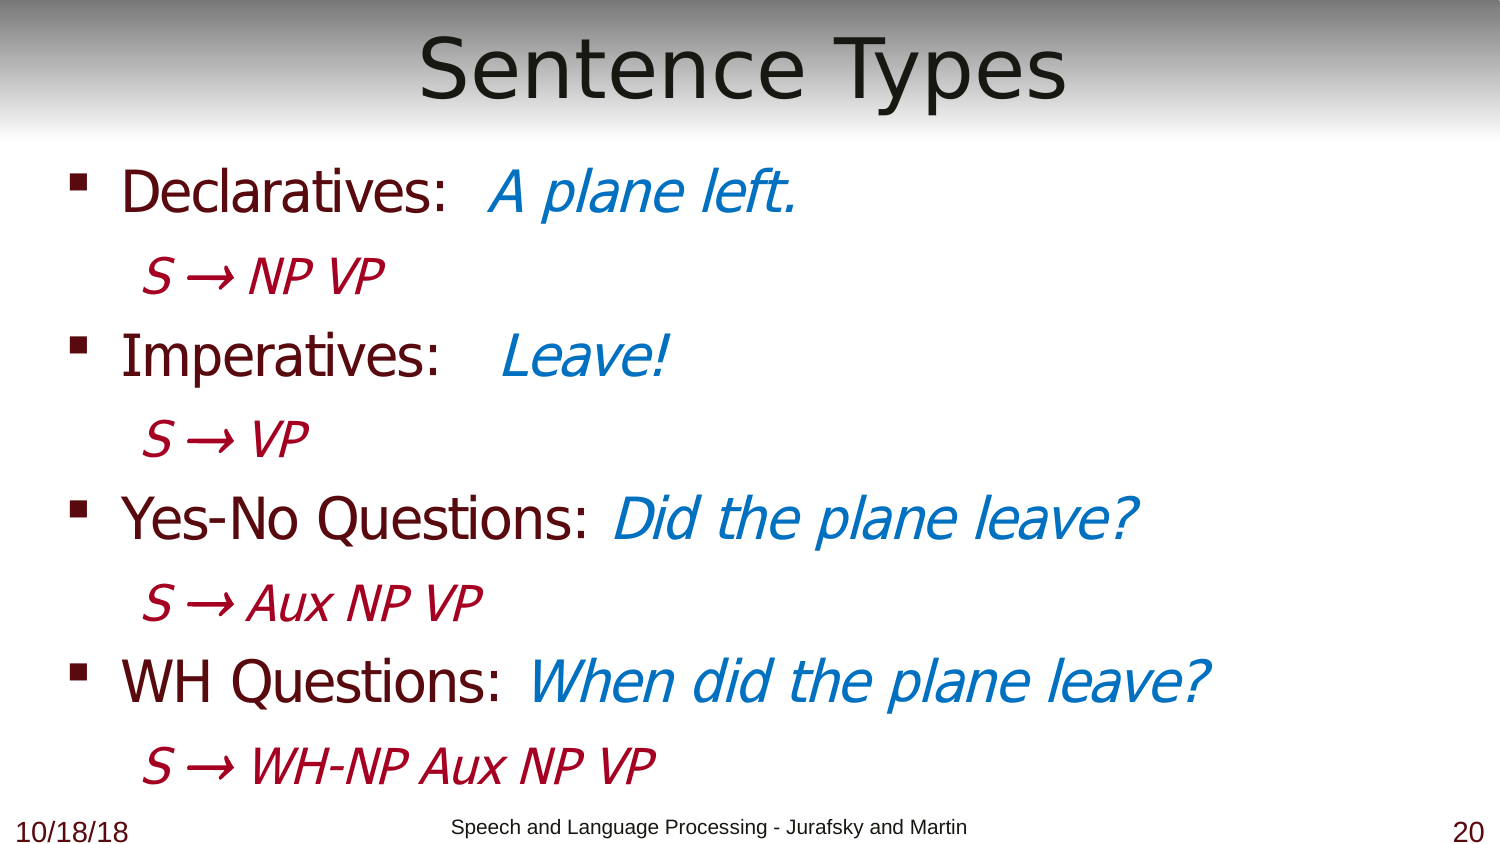

# Sentence Types
Declaratives:  A plane left.
S → NP VP
Imperatives:   Leave!
S → VP
Yes-No Questions: Did the plane leave?
S → Aux NP VP
WH Questions: When did the plane leave?
S → WH-NP Aux NP VP
10/18/18
                                         Speech and Language Processing - Jurafsky and Martin
20